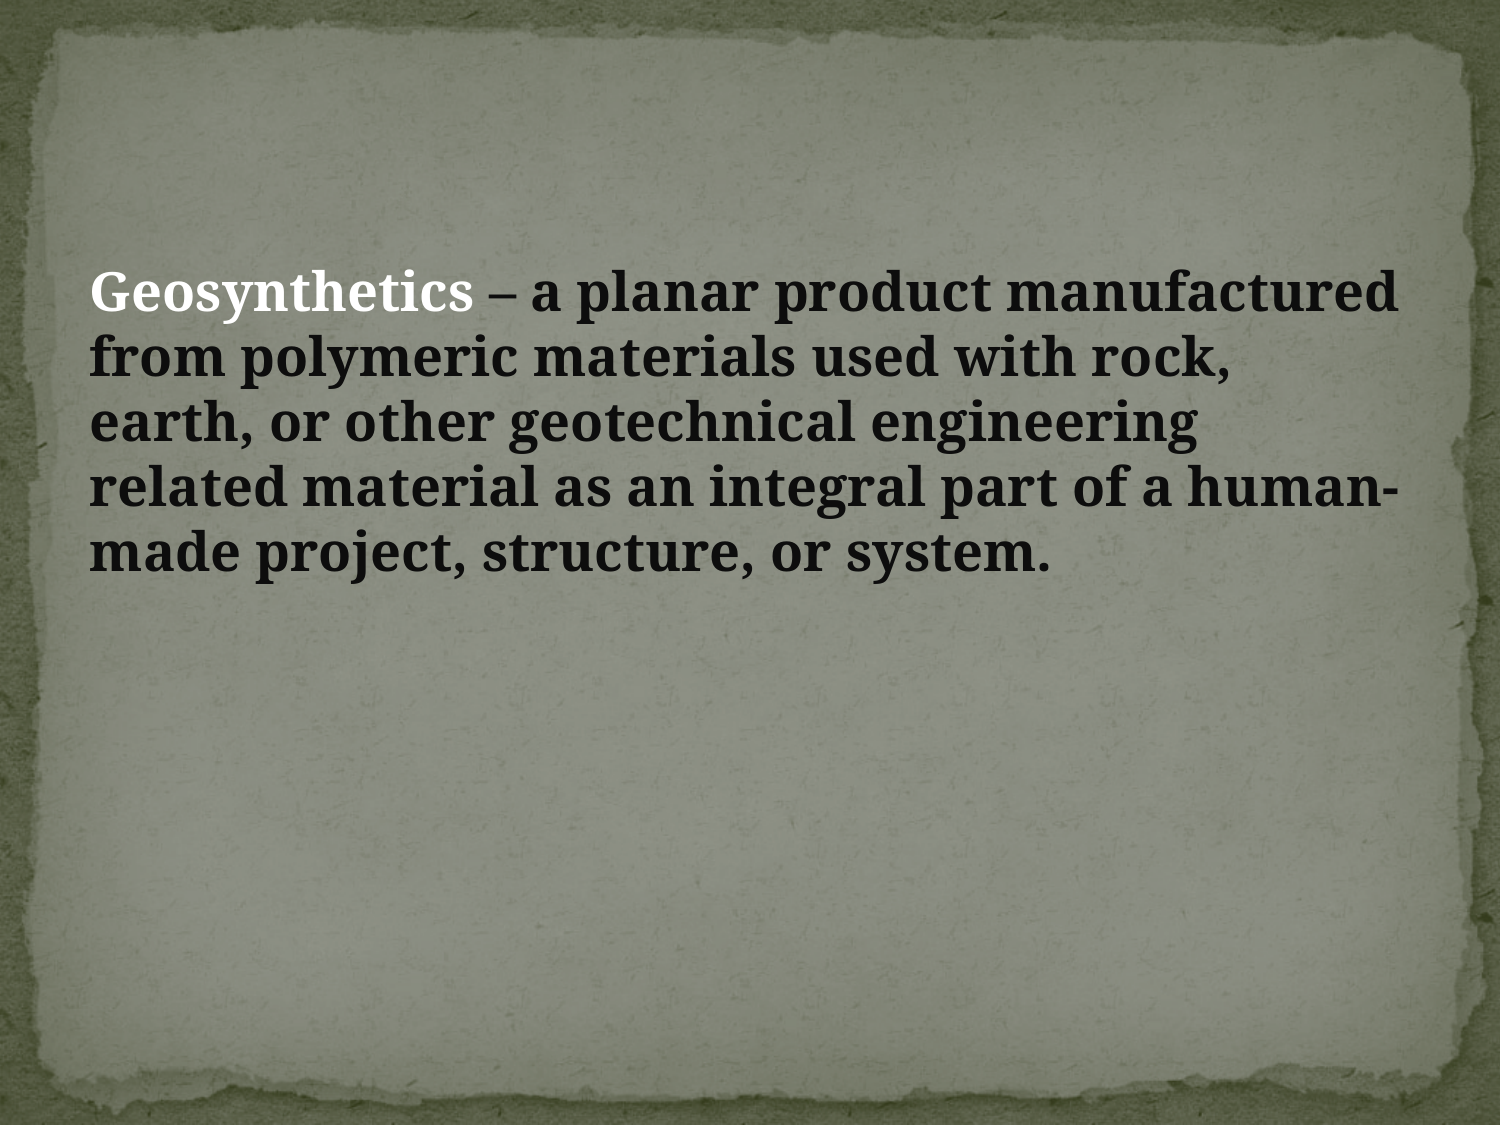

Geosynthetics – a planar product manufactured from polymeric materials used with rock, earth, or other geotechnical engineering related material as an integral part of a human-made project, structure, or system.